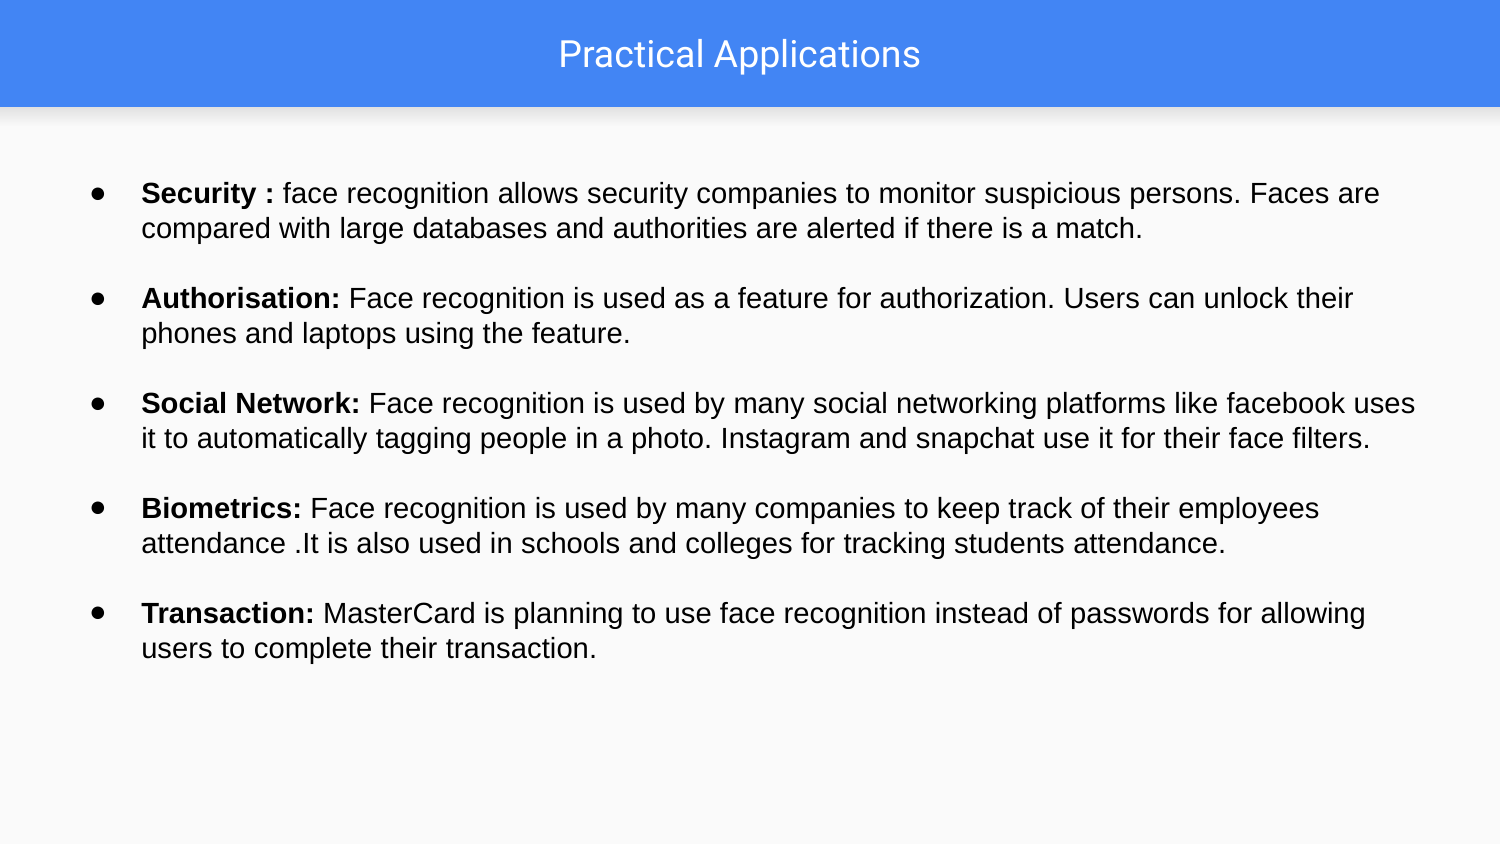

# Practical Applications
Security : face recognition allows security companies to monitor suspicious persons. Faces are compared with large databases and authorities are alerted if there is a match.

Authorisation: Face recognition is used as a feature for authorization. Users can unlock their phones and laptops using the feature.

Social Network: Face recognition is used by many social networking platforms like facebook uses it to automatically tagging people in a photo. Instagram and snapchat use it for their face filters.

Biometrics: Face recognition is used by many companies to keep track of their employees attendance .It is also used in schools and colleges for tracking students attendance.

Transaction: MasterCard is planning to use face recognition instead of passwords for allowing users to complete their transaction.